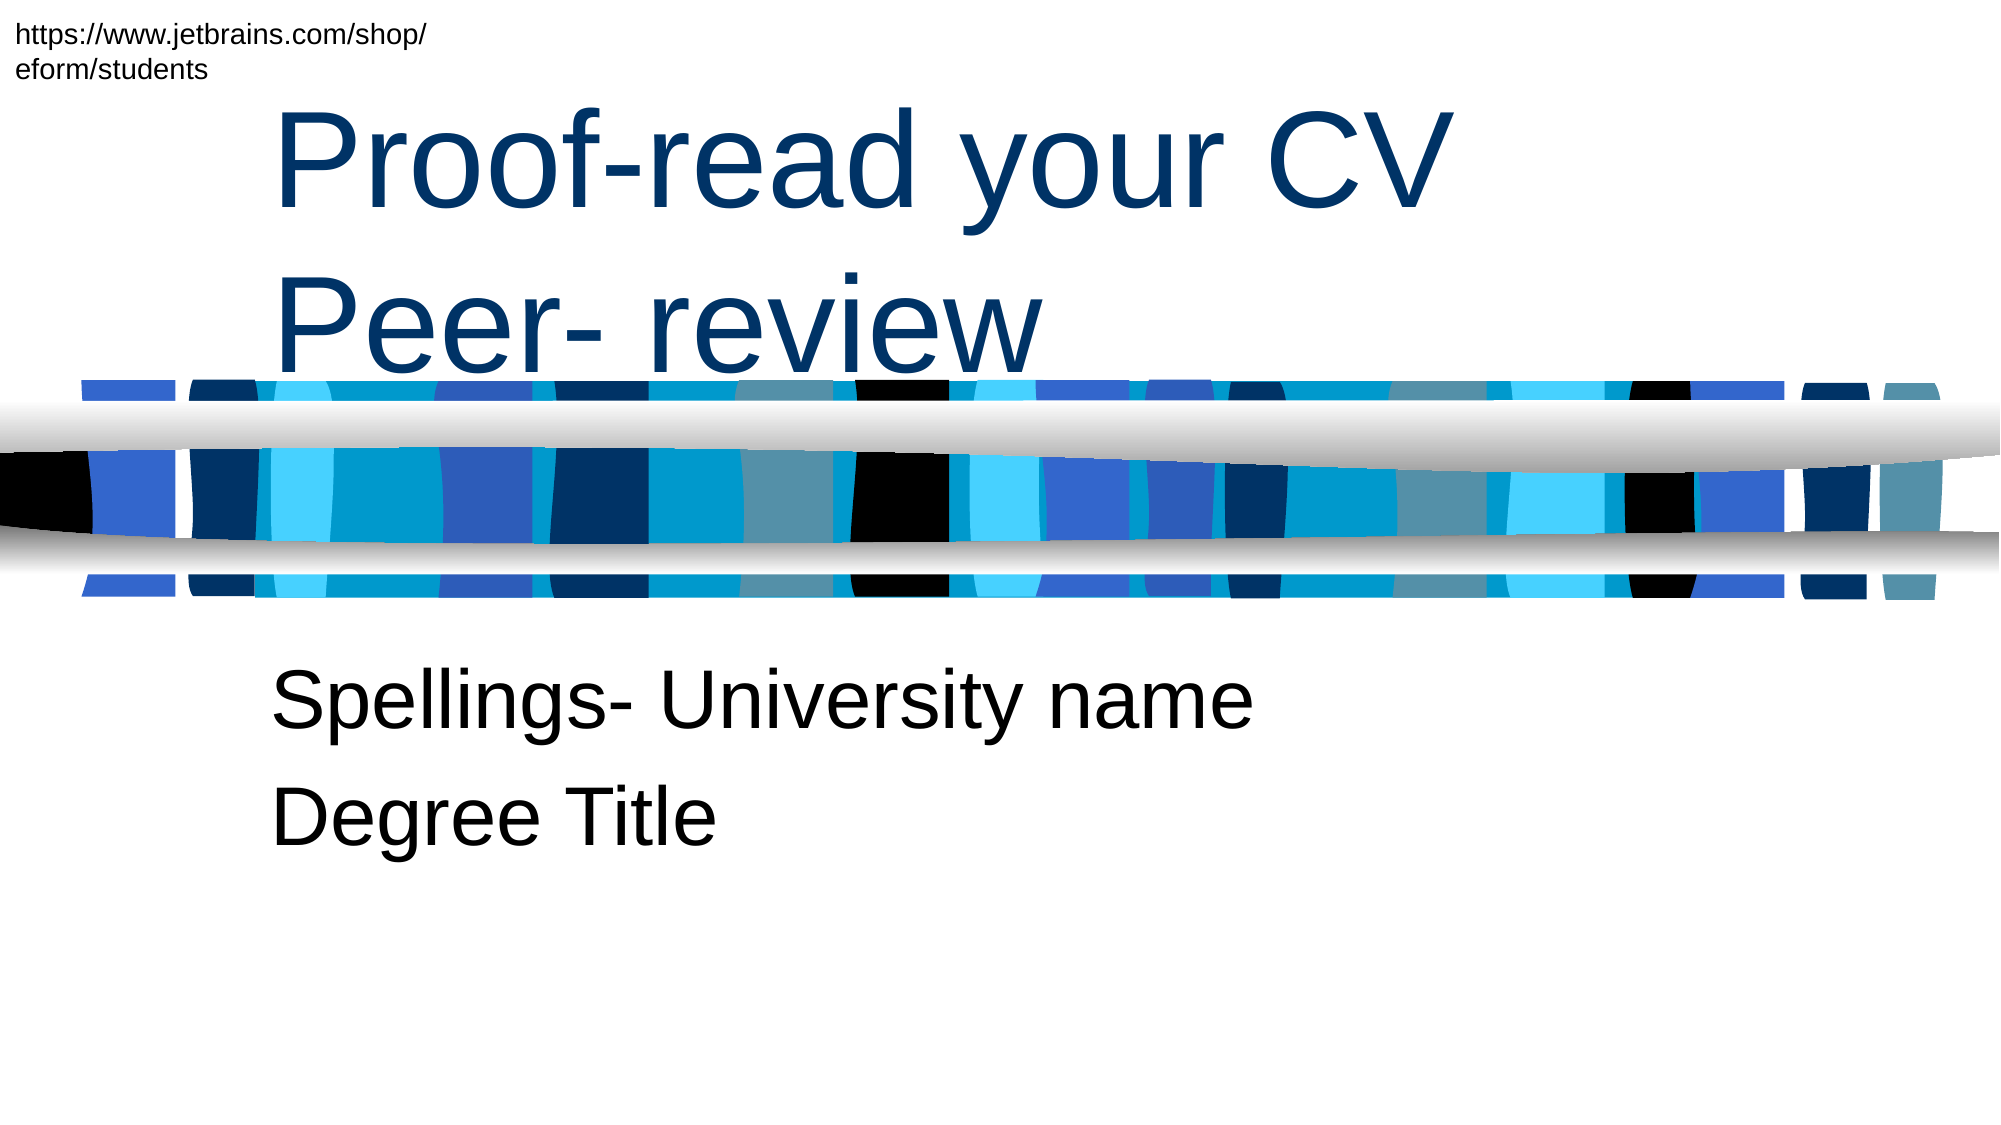

https://www.jetbrains.com/shop/eform/students
# Proof-read your CV Peer- review
Spellings- University name
Degree Title